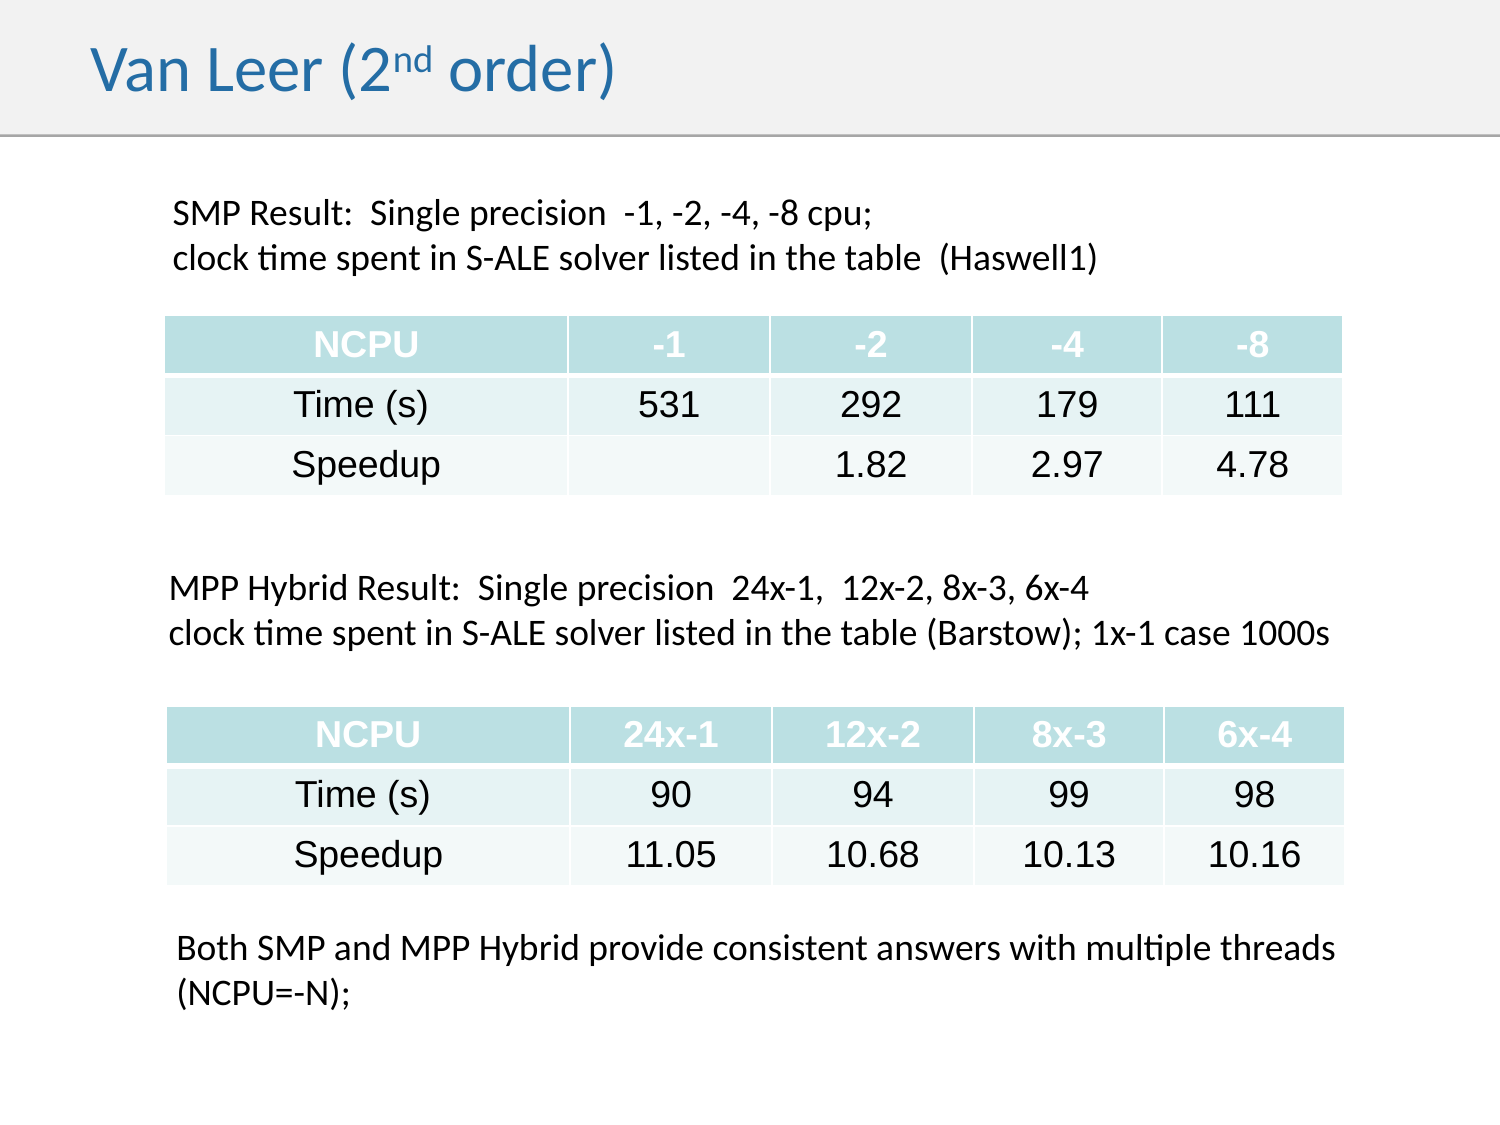

# Van Leer (2nd order)
SMP Result:  Single precision  -1, -2, -4, -8 cpu;
clock time spent in S-ALE solver listed in the table  (Haswell1)
| NCPU | -1 | -2 | -4 | -8 |
| --- | --- | --- | --- | --- |
| Time (s) | 531 | 292 | 179 | 111 |
| Speedup |  | 1.82 | 2.97 | 4.78 |
MPP Hybrid Result:  Single precision  24x-1,  12x-2, 8x-3, 6x-4
clock time spent in S-ALE solver listed in the table (Barstow); 1x-1 case 1000s
| NCPU | 24x-1 | 12x-2 | 8x-3 | 6x-4 |
| --- | --- | --- | --- | --- |
| Time (s) | 90 | 94 | 99 | 98 |
| Speedup | 11.05 | 10.68 | 10.13 | 10.16 |
Both SMP and MPP Hybrid provide consistent answers with multiple threads (NCPU=-N);